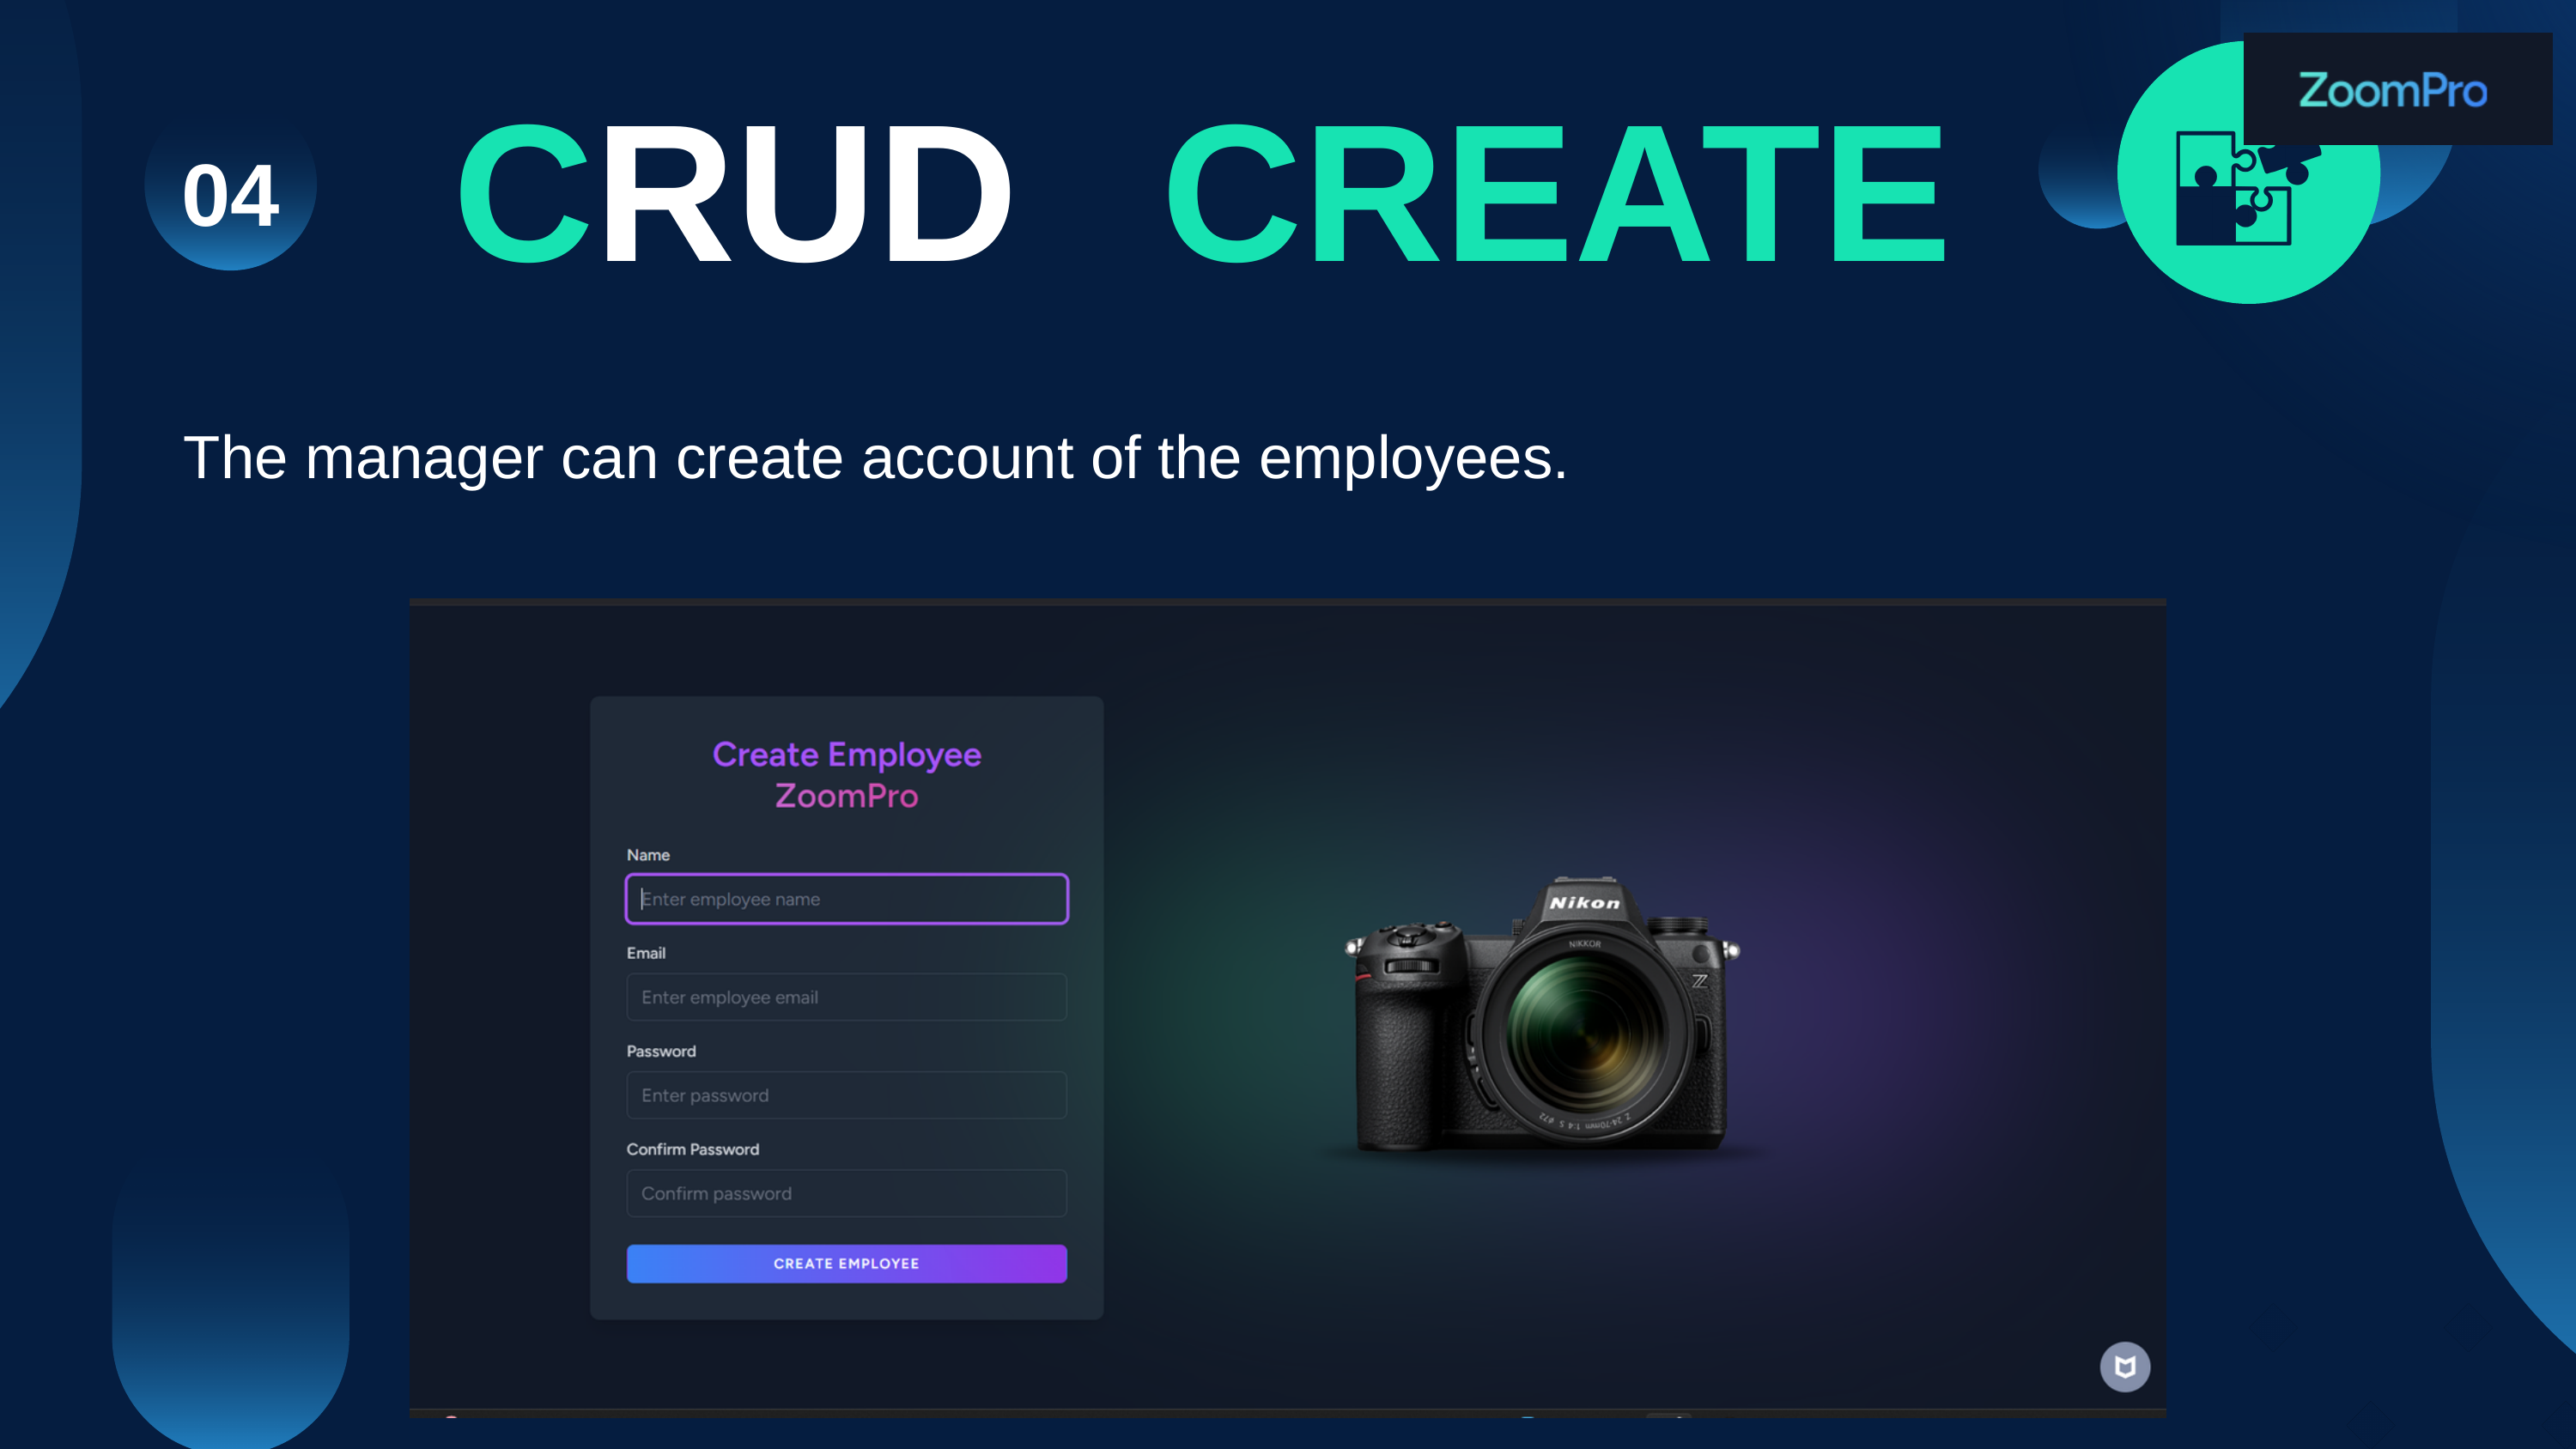

CRUD
CREATE

04

The manager can create account of the employees.